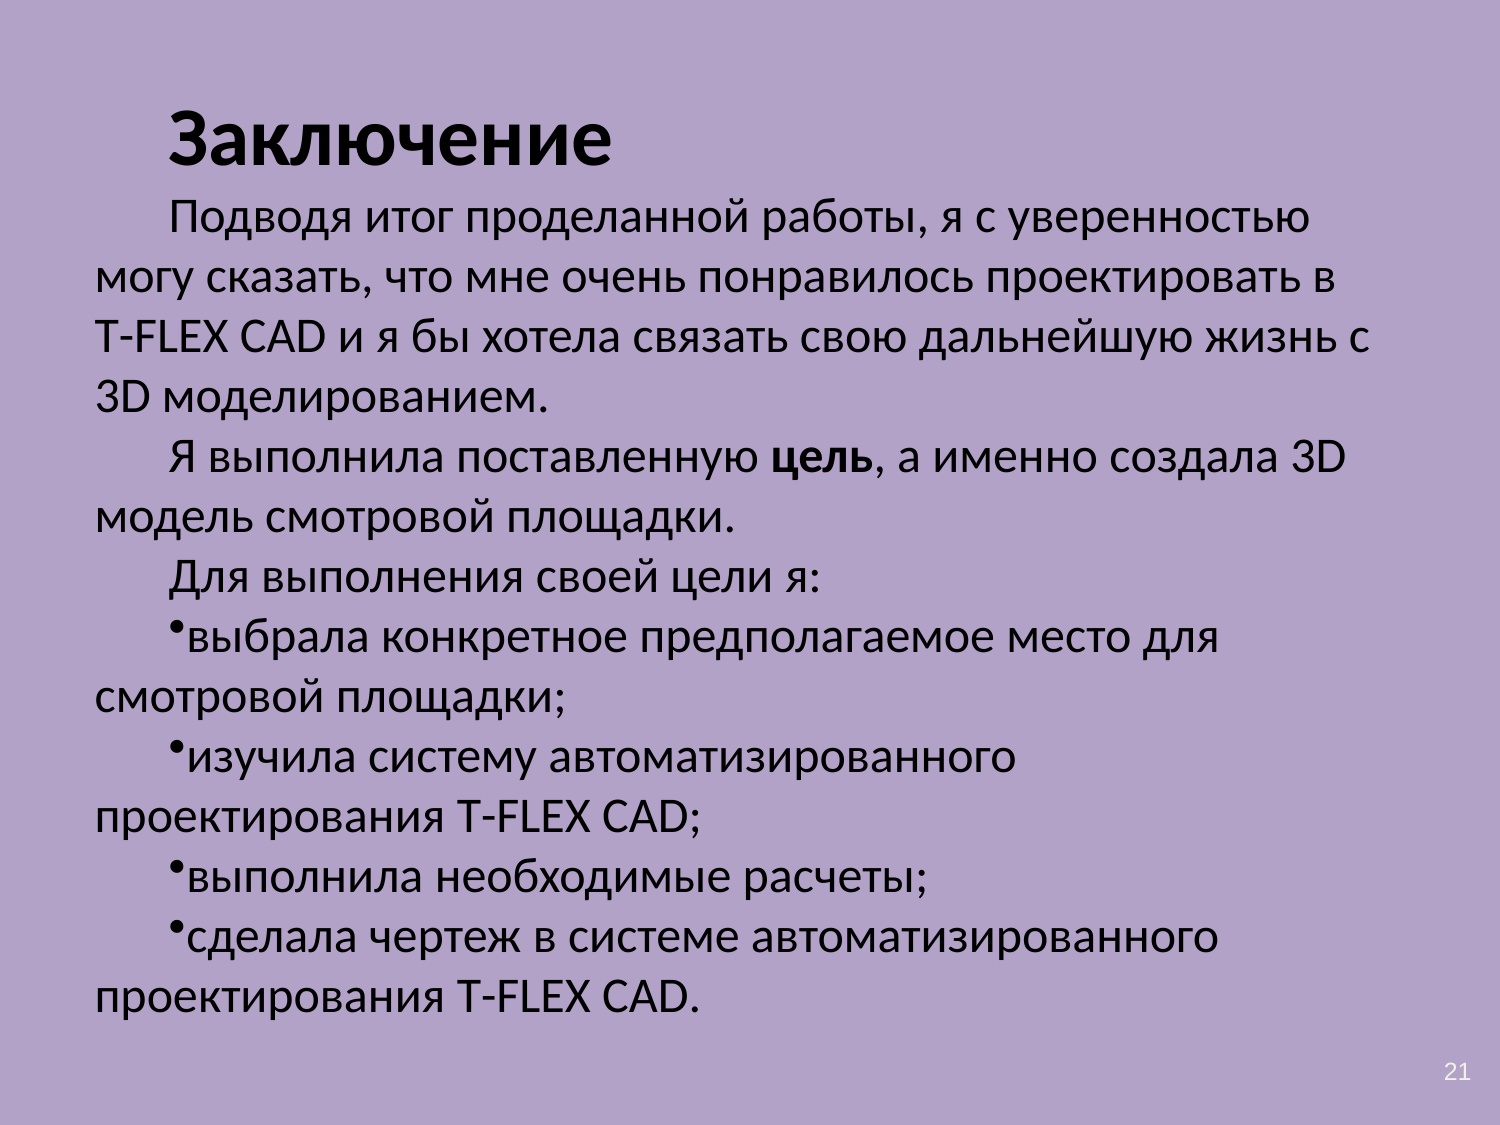

Заключение
Подводя итог проделанной работы, я с уверенностью могу сказать, что мне очень понравилось проектировать в T-FLEX CAD и я бы хотела связать свою дальнейшую жизнь с 3D моделированием.
Я выполнила поставленную цель, а именно создала 3D модель смотровой площадки.
Для выполнения своей цели я:
выбрала конкретное предполагаемое место для смотровой площадки;
изучила систему автоматизированного проектирования T-FLEX CAD;
выполнила необходимые расчеты;
сделала чертеж в системе автоматизированного проектирования T-FLEX CAD.